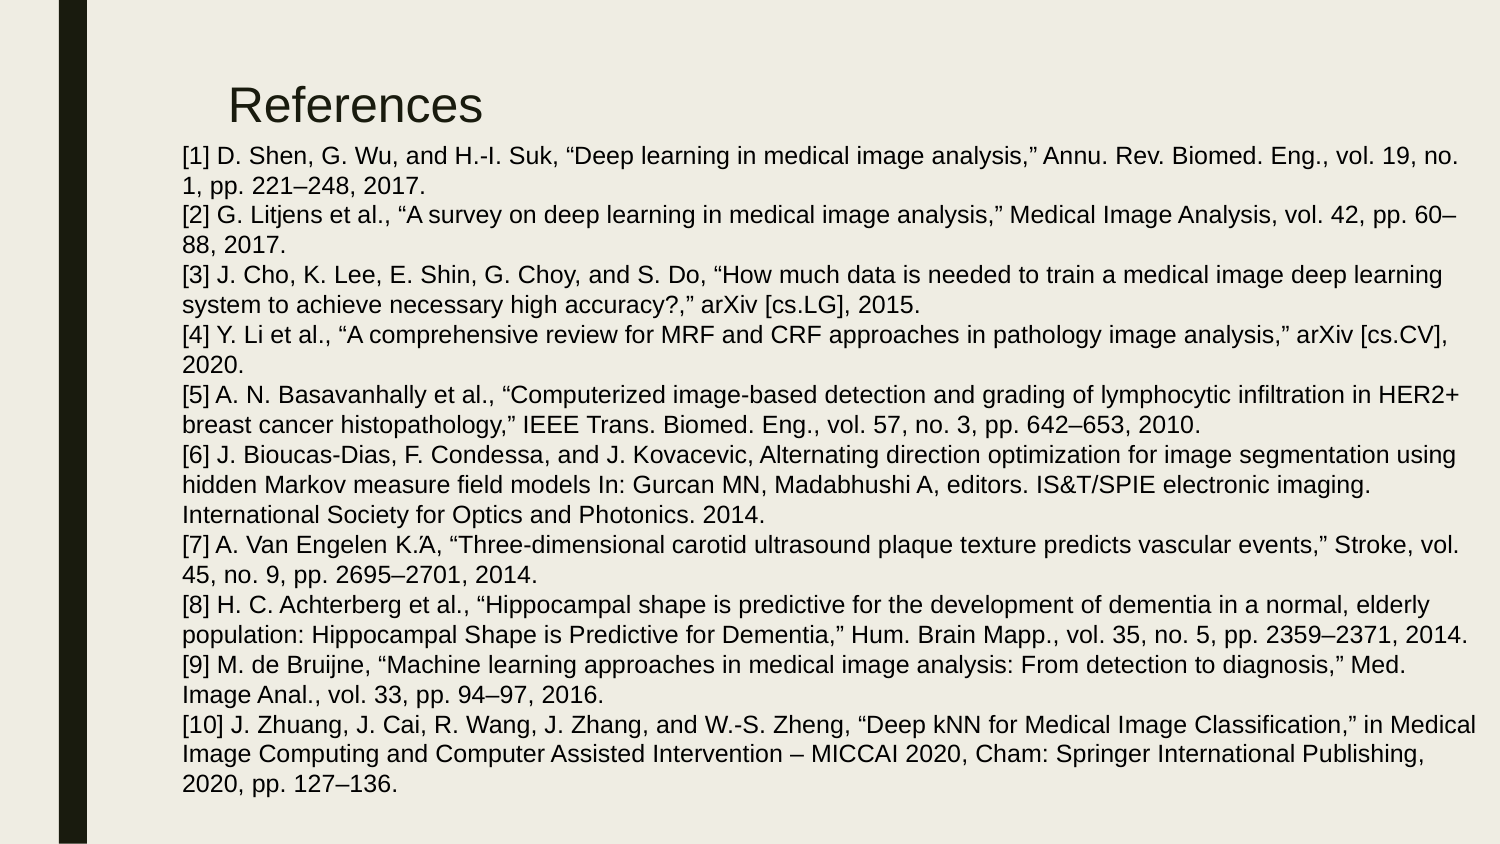

# References
[1] D. Shen, G. Wu, and H.-I. Suk, “Deep learning in medical image analysis,” Annu. Rev. Biomed. Eng., vol. 19, no. 1, pp. 221–248, 2017.
[2] G. Litjens et al., “A survey on deep learning in medical image analysis,” Medical Image Analysis, vol. 42, pp. 60–88, 2017.
[3] J. Cho, K. Lee, E. Shin, G. Choy, and S. Do, “How much data is needed to train a medical image deep learning system to achieve necessary high accuracy?,” arXiv [cs.LG], 2015.
[4] Y. Li et al., “A comprehensive review for MRF and CRF approaches in pathology image analysis,” arXiv [cs.CV], 2020.
[5] A. N. Basavanhally et al., “Computerized image-based detection and grading of lymphocytic infiltration in HER2+ breast cancer histopathology,” IEEE Trans. Biomed. Eng., vol. 57, no. 3, pp. 642–653, 2010.
[6] J. Bioucas-Dias, F. Condessa, and J. Kovacevic, Alternating direction optimization for image segmentation using hidden Markov measure field models In: Gurcan MN, Madabhushi A, editors. IS&T/SPIE electronic imaging. International Society for Optics and Photonics. 2014.
[7] A. Van Engelen Κ.Ά, “Three-dimensional carotid ultrasound plaque texture predicts vascular events,” Stroke, vol. 45, no. 9, pp. 2695–2701, 2014.
[8] H. C. Achterberg et al., “Hippocampal shape is predictive for the development of dementia in a normal, elderly population: Hippocampal Shape is Predictive for Dementia,” Hum. Brain Mapp., vol. 35, no. 5, pp. 2359–2371, 2014.
[9] M. de Bruijne, “Machine learning approaches in medical image analysis: From detection to diagnosis,” Med. Image Anal., vol. 33, pp. 94–97, 2016.
[10] J. Zhuang, J. Cai, R. Wang, J. Zhang, and W.-S. Zheng, “Deep kNN for Medical Image Classification,” in Medical Image Computing and Computer Assisted Intervention – MICCAI 2020, Cham: Springer International Publishing, 2020, pp. 127–136.